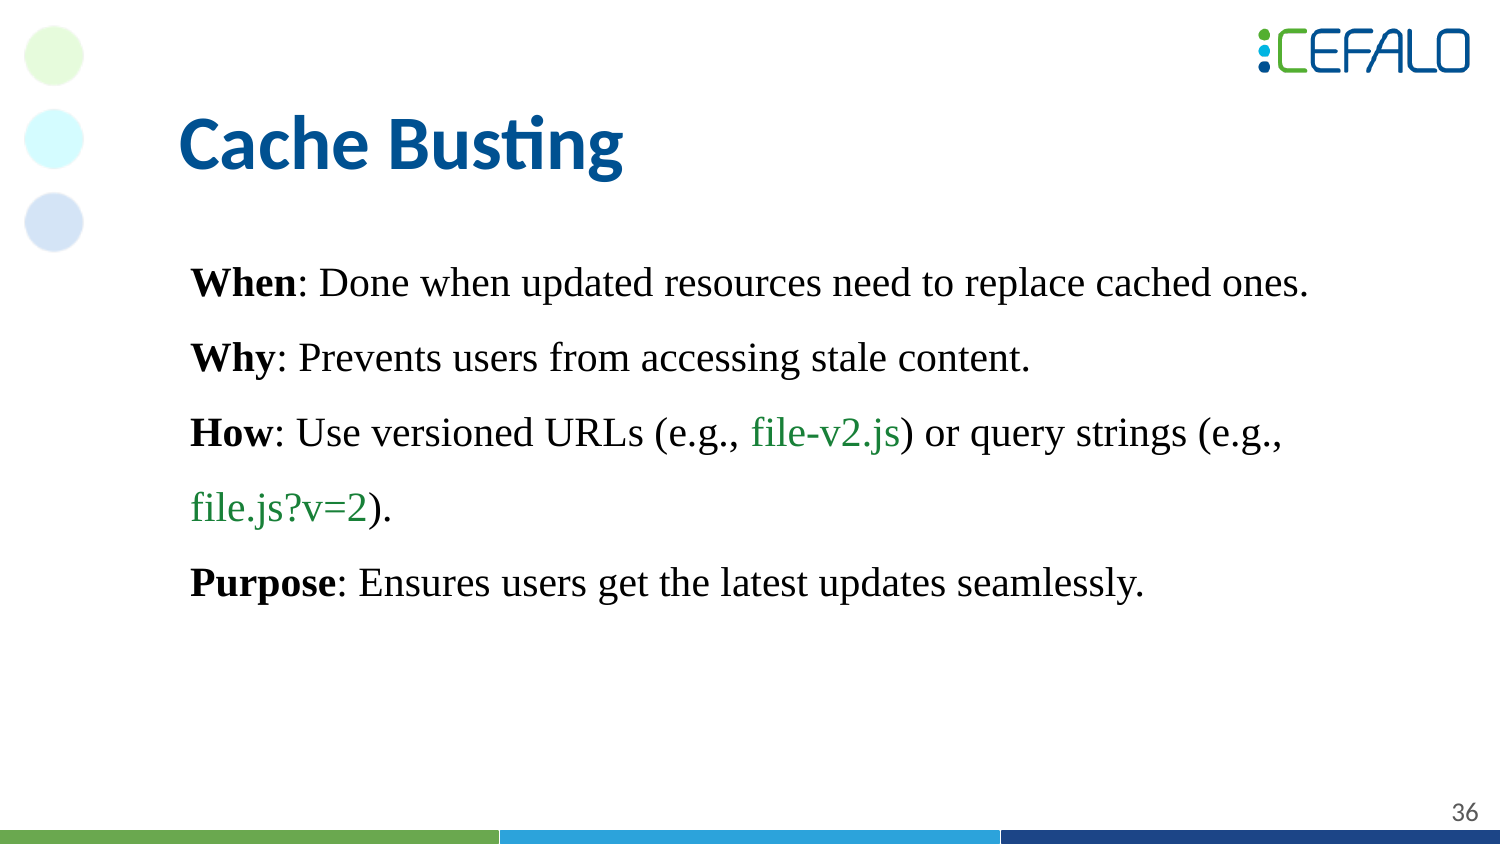

# Cache Busting
When: Done when updated resources need to replace cached ones.
Why: Prevents users from accessing stale content.
How: Use versioned URLs (e.g., file-v2.js) or query strings (e.g., file.js?v=2).
Purpose: Ensures users get the latest updates seamlessly.

36